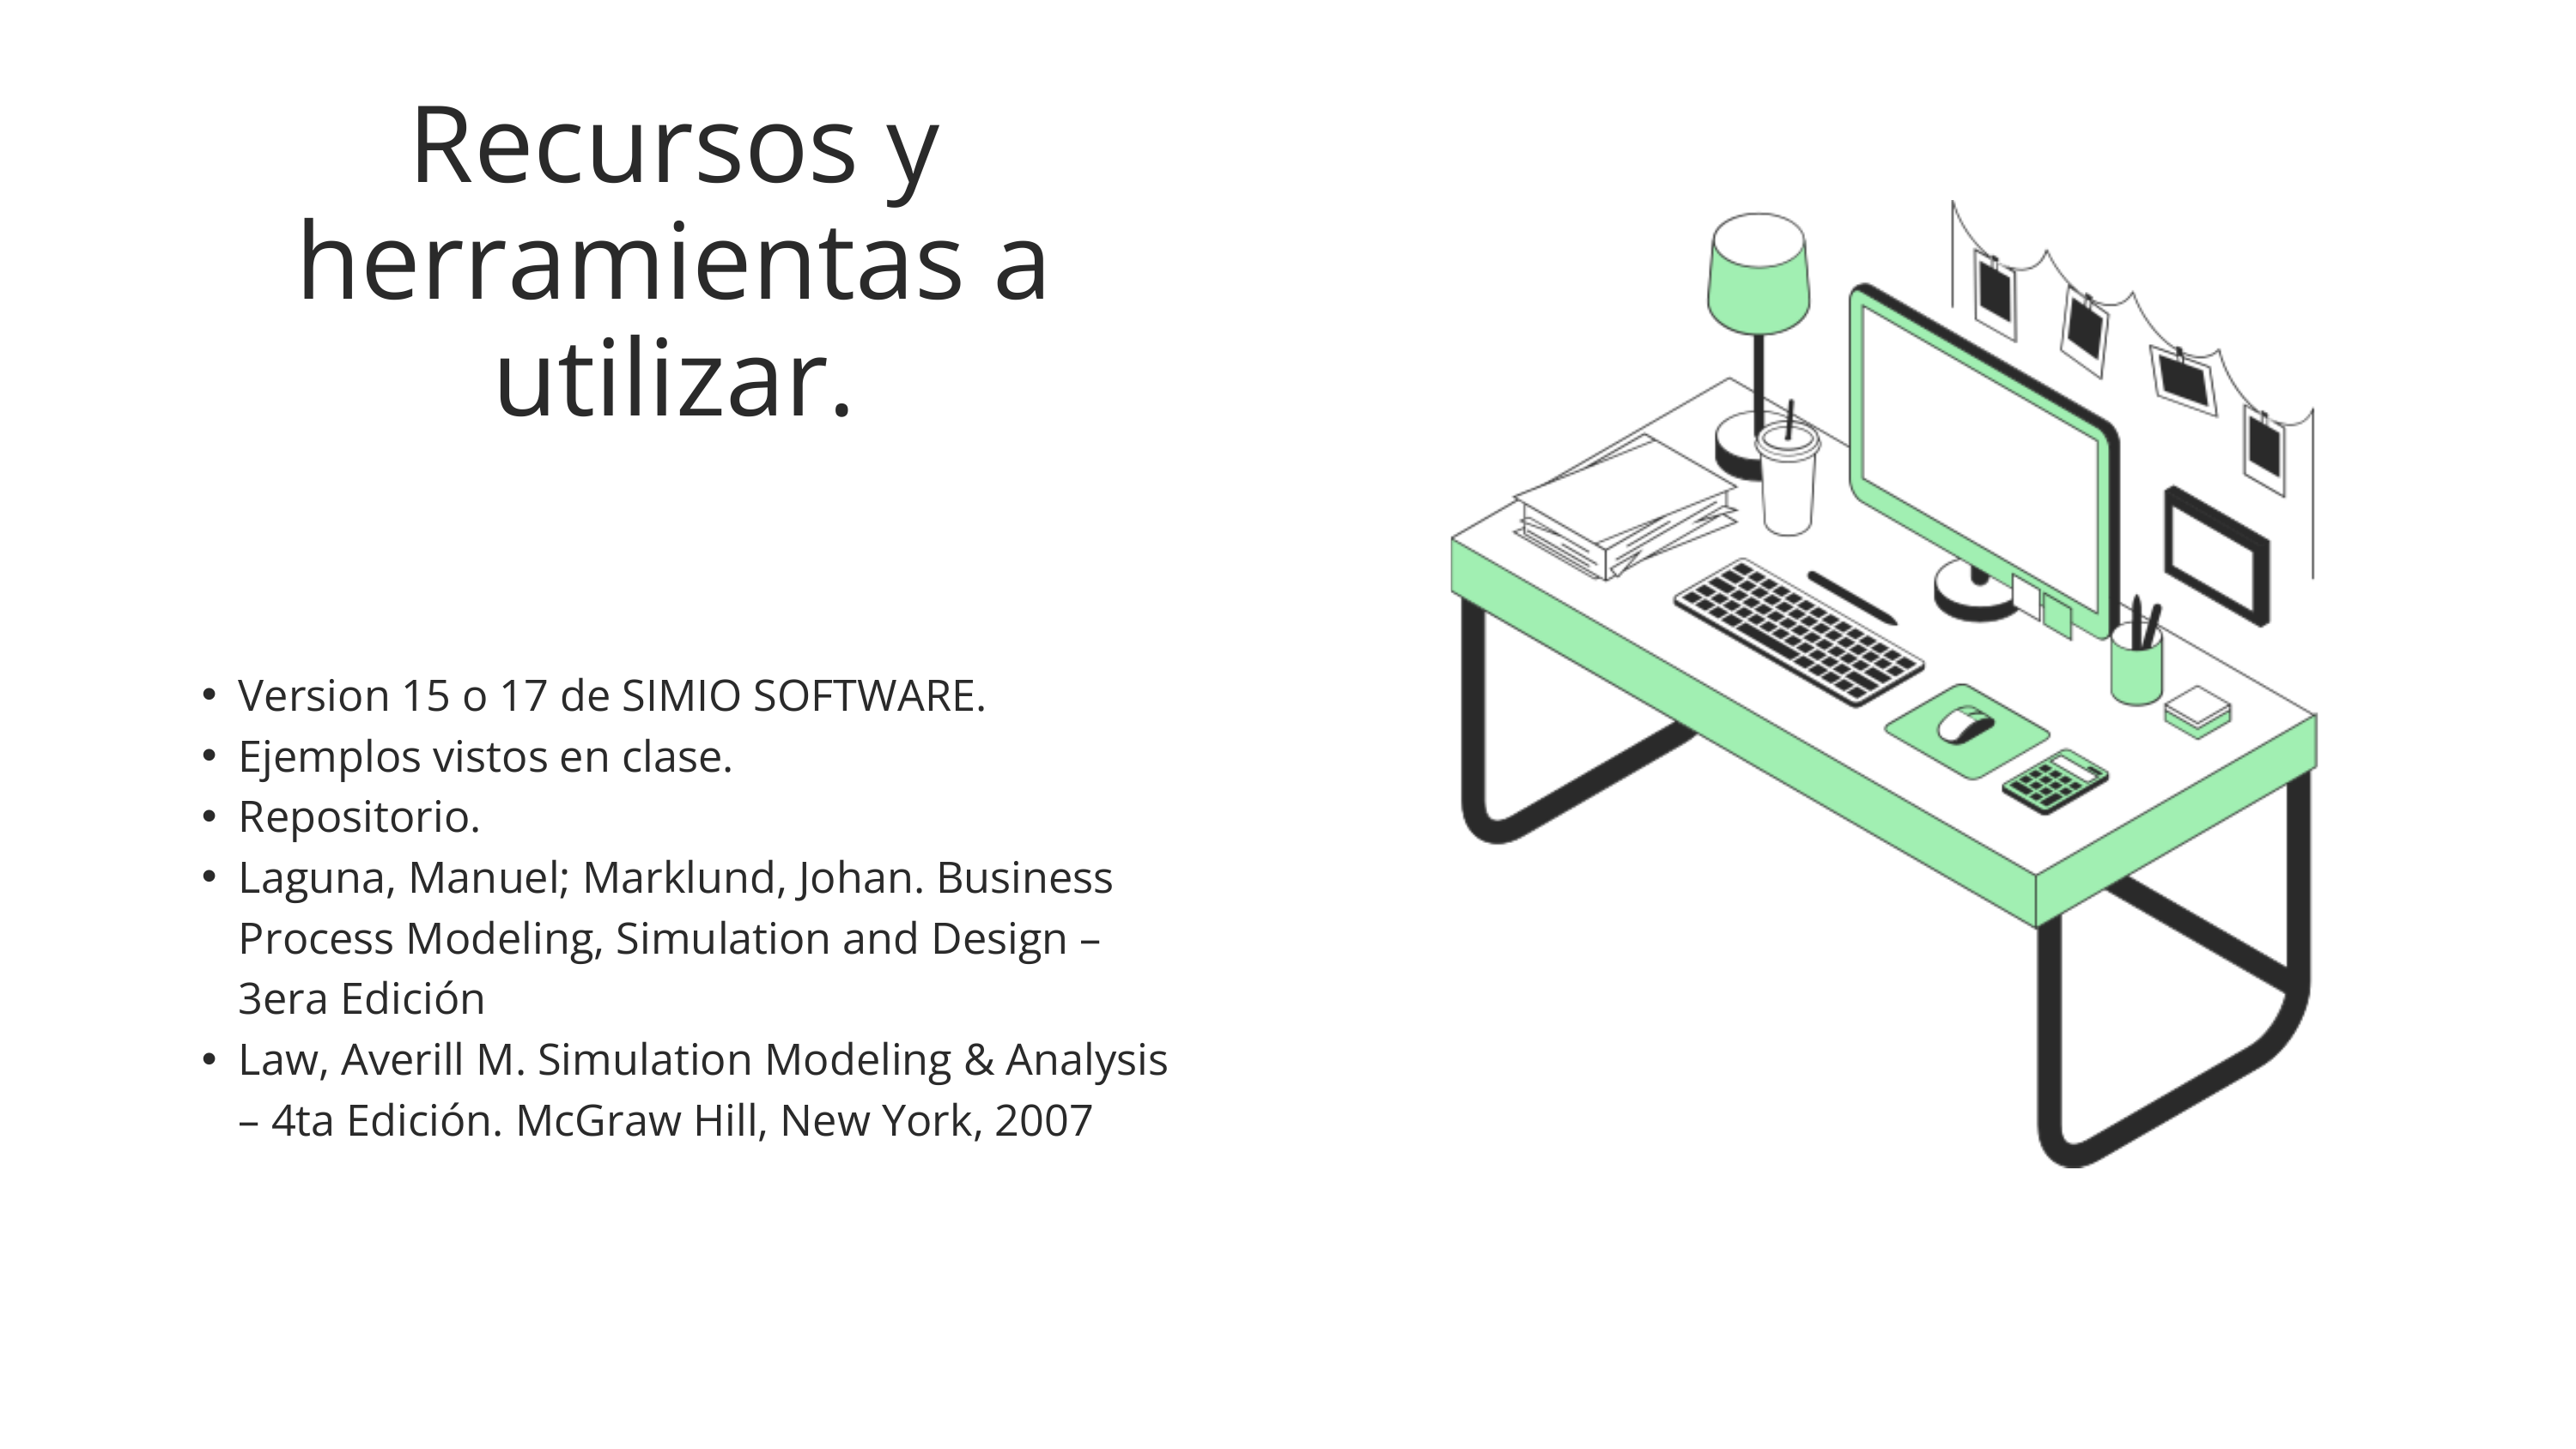

Recursos y herramientas a utilizar.
Version 15 o 17 de SIMIO SOFTWARE.
Ejemplos vistos en clase.
Repositorio.
Laguna, Manuel; Marklund, Johan. Business Process Modeling, Simulation and Design –3era Edición
Law, Averill M. Simulation Modeling & Analysis – 4ta Edición. McGraw Hill, New York, 2007